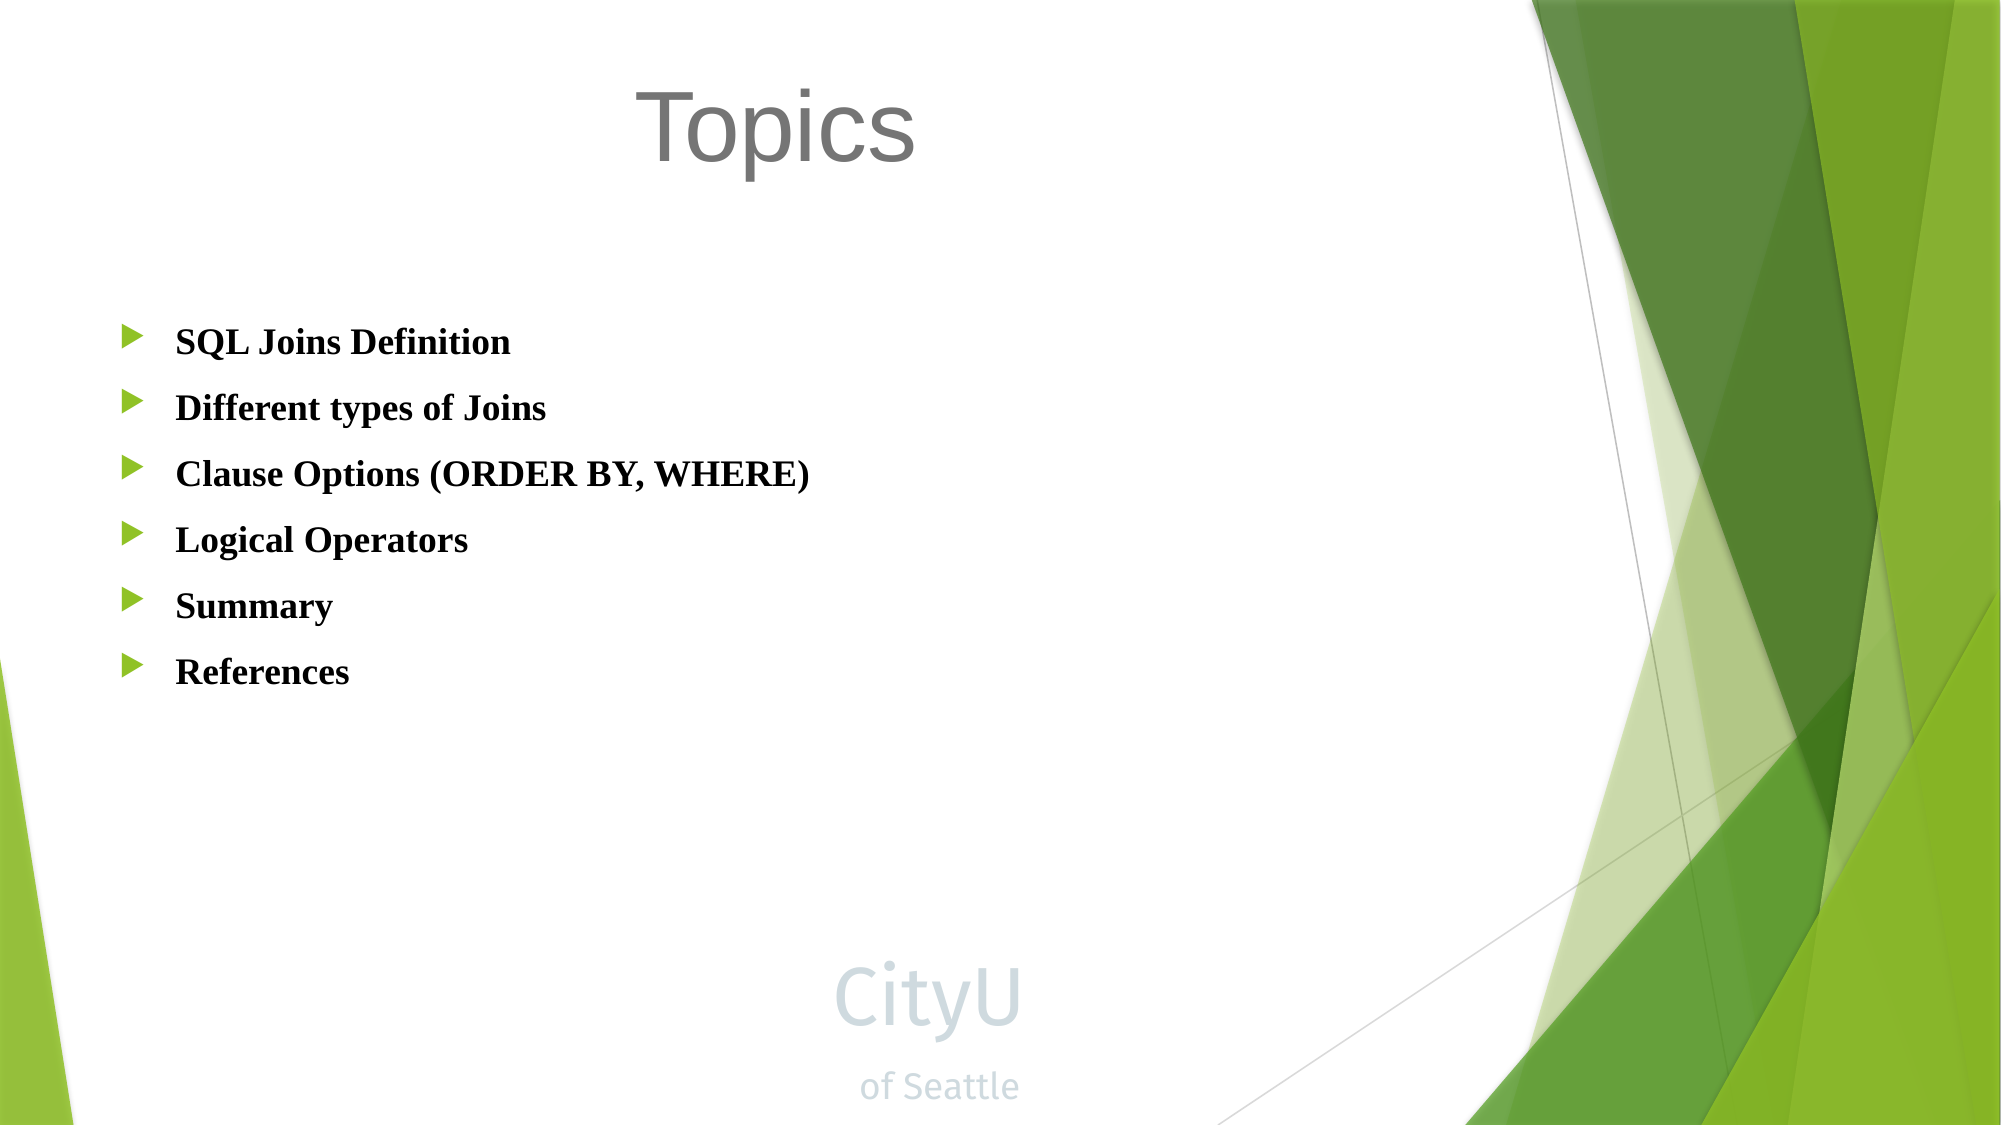

# Topics

SQL Joins Definition
Different types of Joins
Clause Options (ORDER BY, WHERE)
Logical Operators
Summary
References
CityU
of Seattle